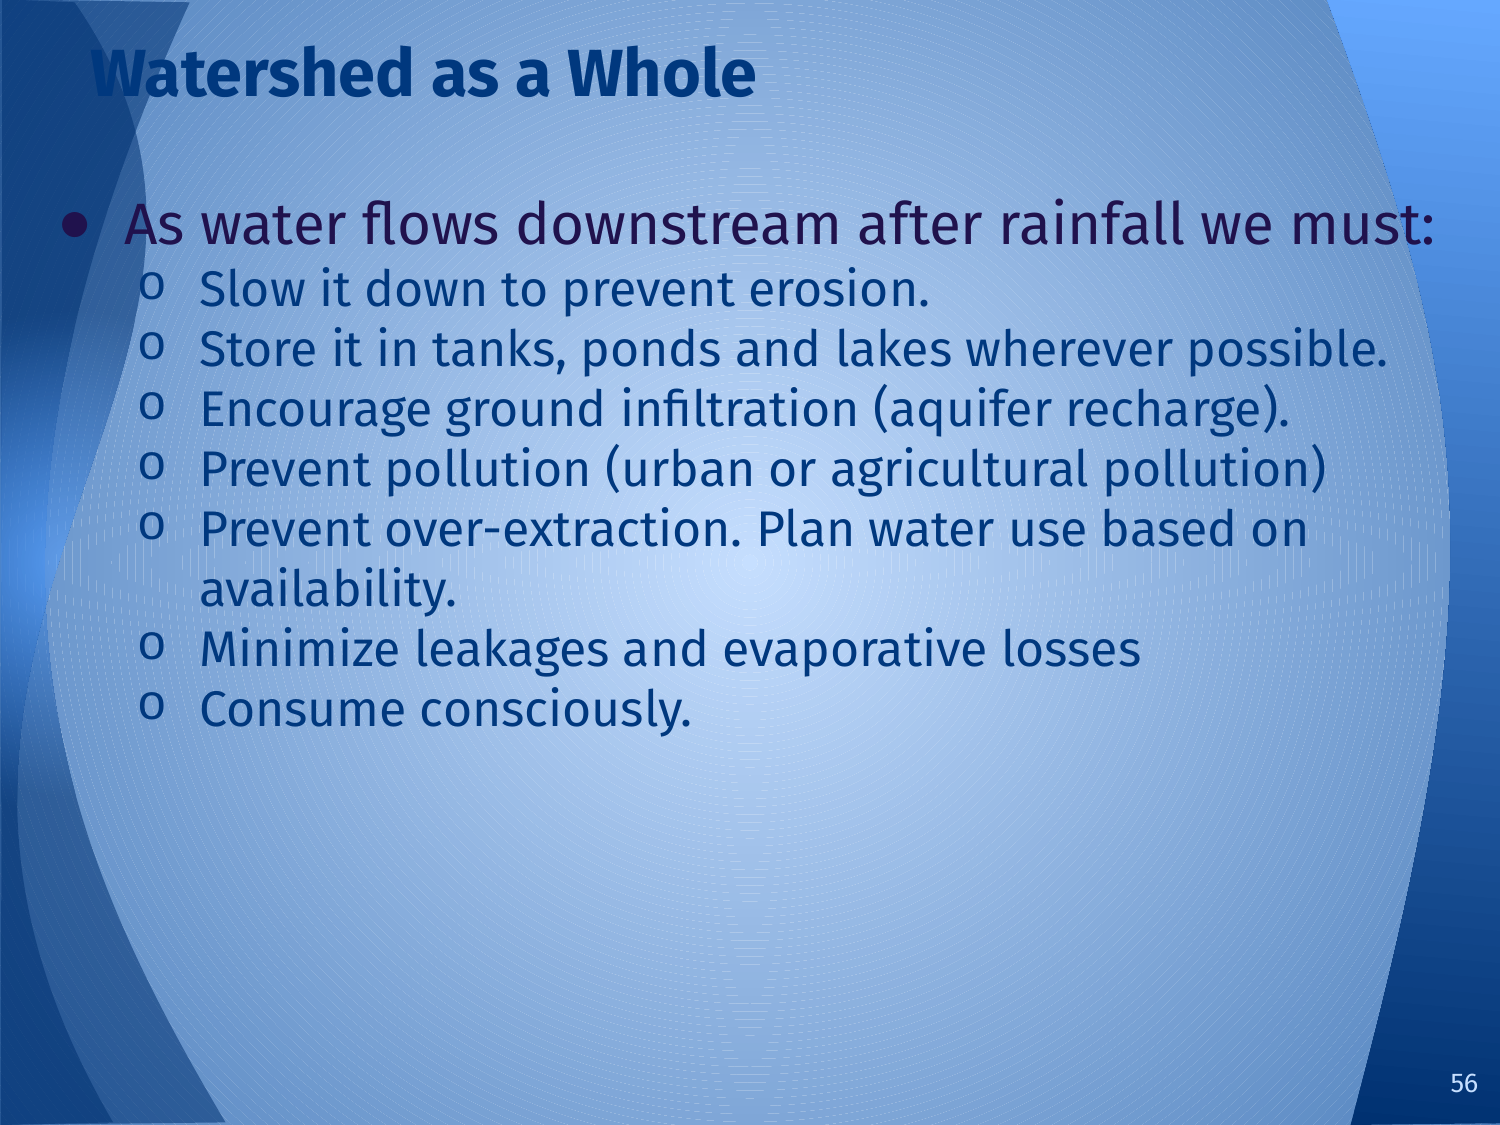

# Watershed as a Whole

As water flows downstream after rainfall we must:
Slow it down to prevent erosion.
Store it in tanks, ponds and lakes wherever possible.
Encourage ground infiltration (aquifer recharge).
Prevent pollution (urban or agricultural pollution)
Prevent over-extraction. Plan water use based on availability.
Minimize leakages and evaporative losses
Consume consciously.
56